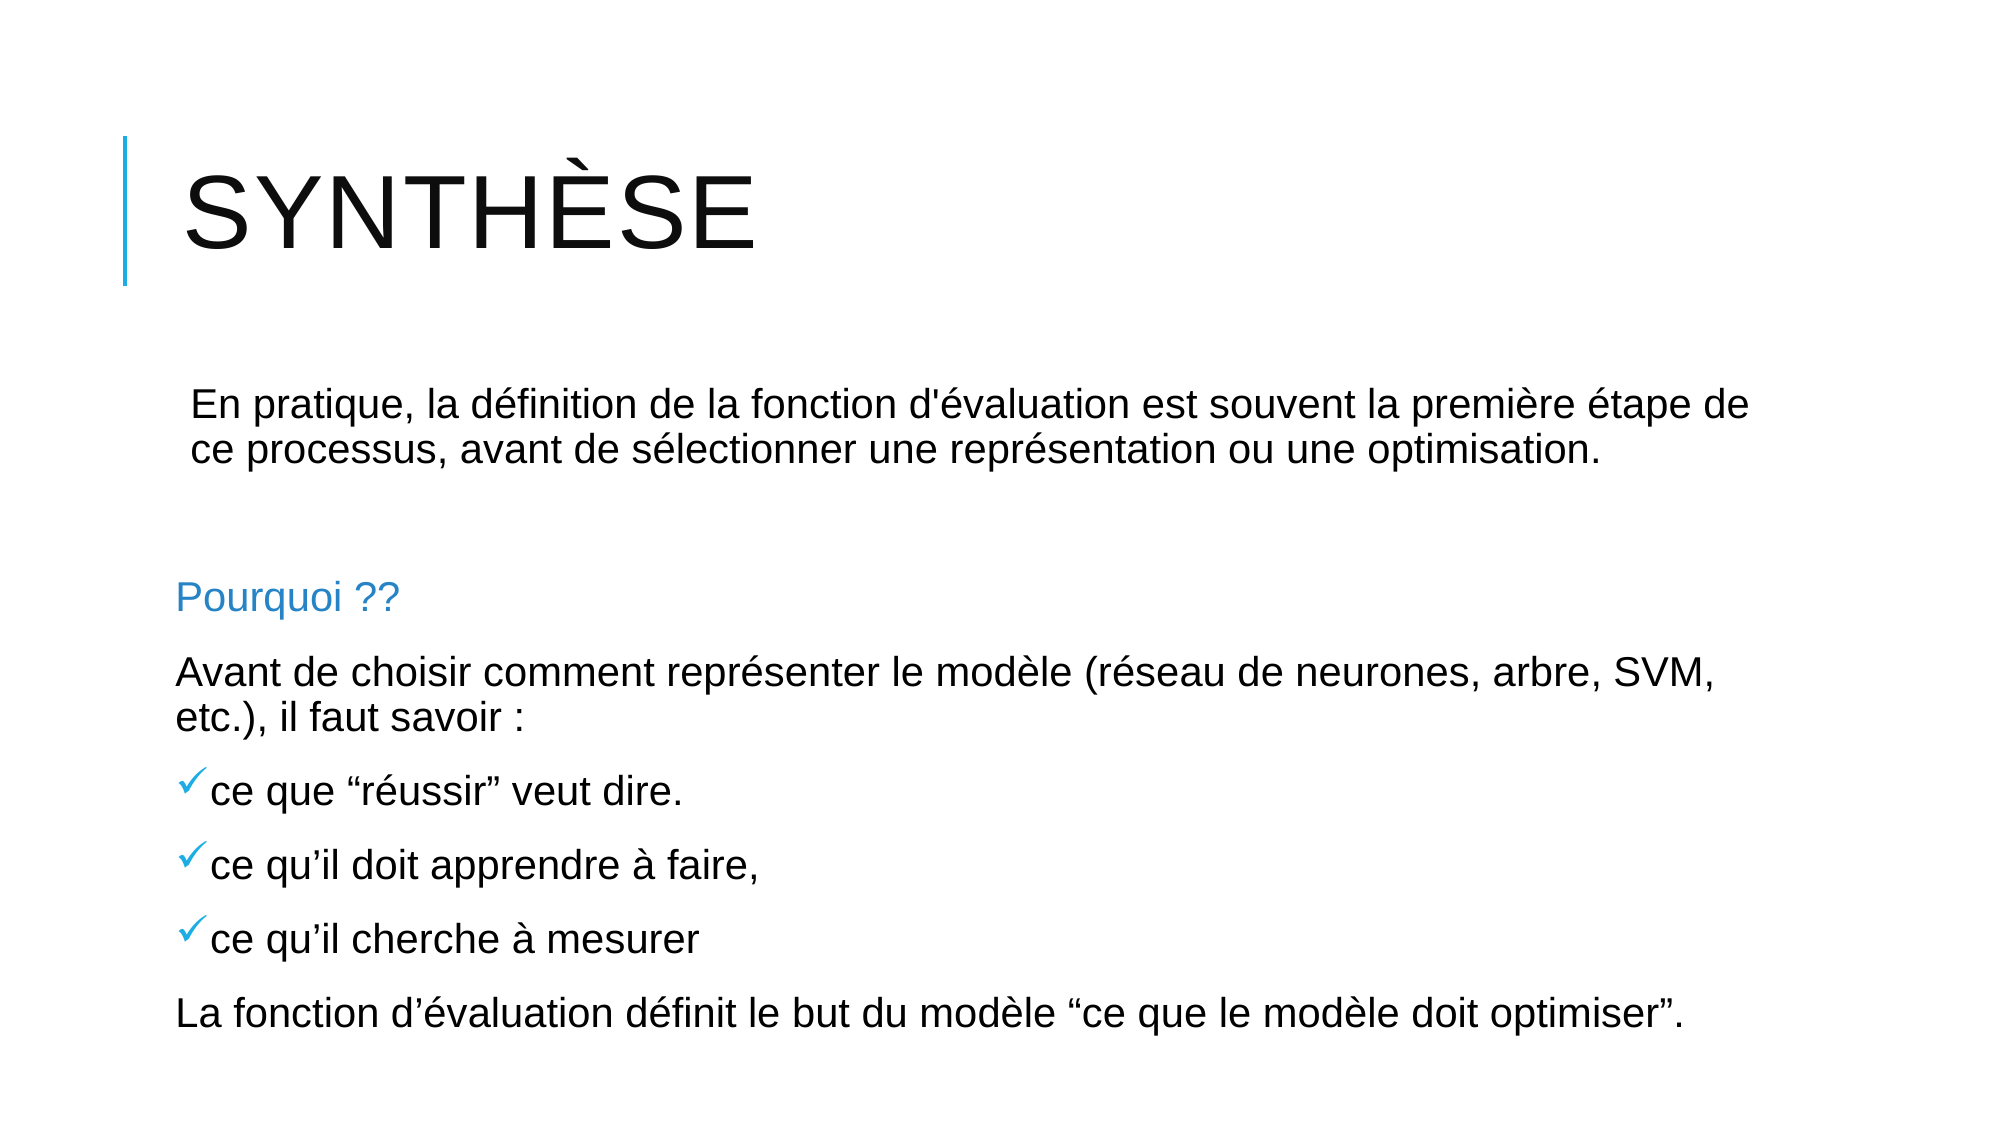

# Synthèse
En pratique, la définition de la fonction d'évaluation est souvent la première étape de ce processus, avant de sélectionner une représentation ou une optimisation.

Pourquoi ??
Avant de choisir comment représenter le modèle (réseau de neurones, arbre, SVM, etc.), il faut savoir :
ce que “réussir” veut dire.
ce qu’il doit apprendre à faire,
ce qu’il cherche à mesurer
La fonction d’évaluation définit le but du modèle “ce que le modèle doit optimiser”.